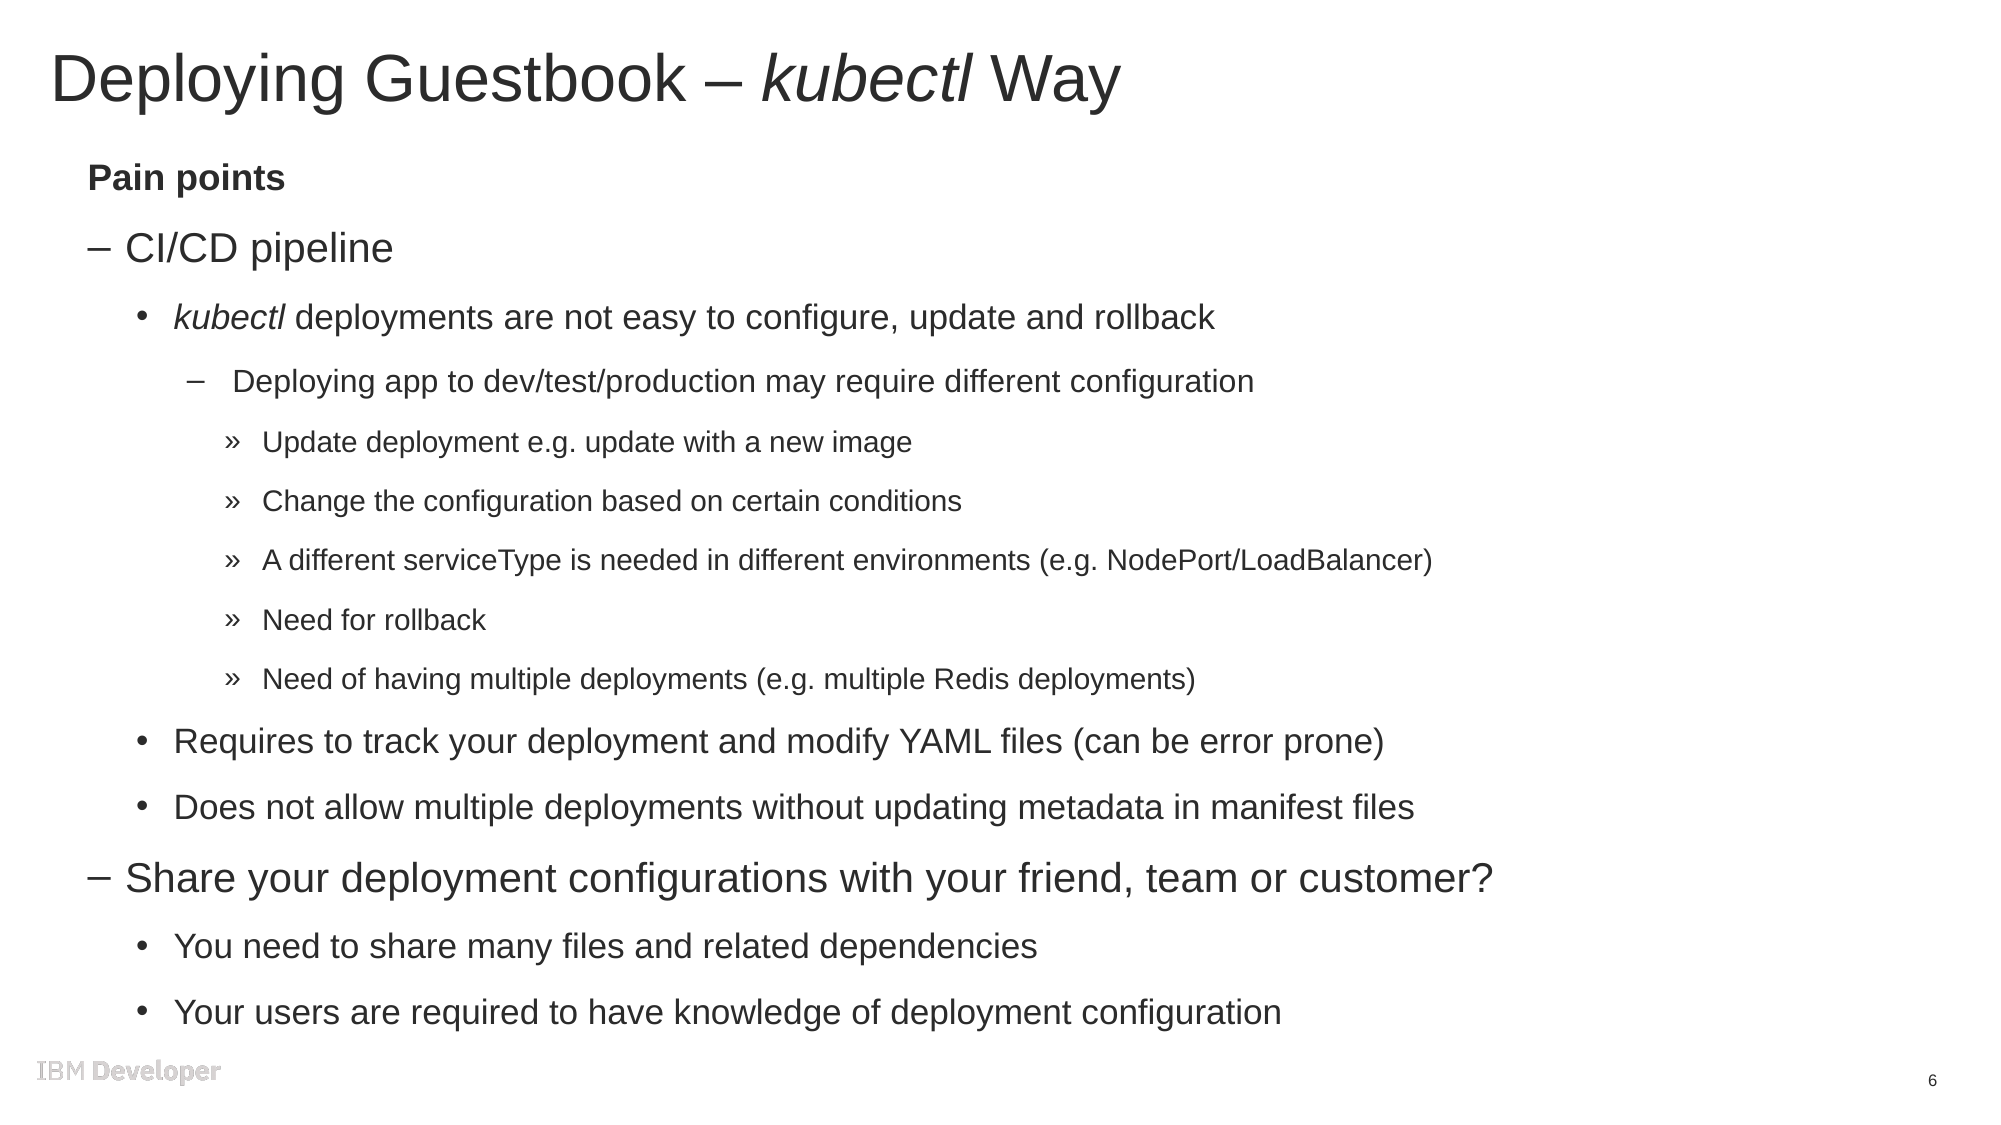

# Deploying Guestbook – kubectl Way
Pain points
CI/CD pipeline
kubectl deployments are not easy to configure, update and rollback
 Deploying app to dev/test/production may require different configuration
Update deployment e.g. update with a new image
Change the configuration based on certain conditions
A different serviceType is needed in different environments (e.g. NodePort/LoadBalancer)
Need for rollback
Need of having multiple deployments (e.g. multiple Redis deployments)
Requires to track your deployment and modify YAML files (can be error prone)
Does not allow multiple deployments without updating metadata in manifest files
Share your deployment configurations with your friend, team or customer?
You need to share many files and related dependencies
Your users are required to have knowledge of deployment configuration
6